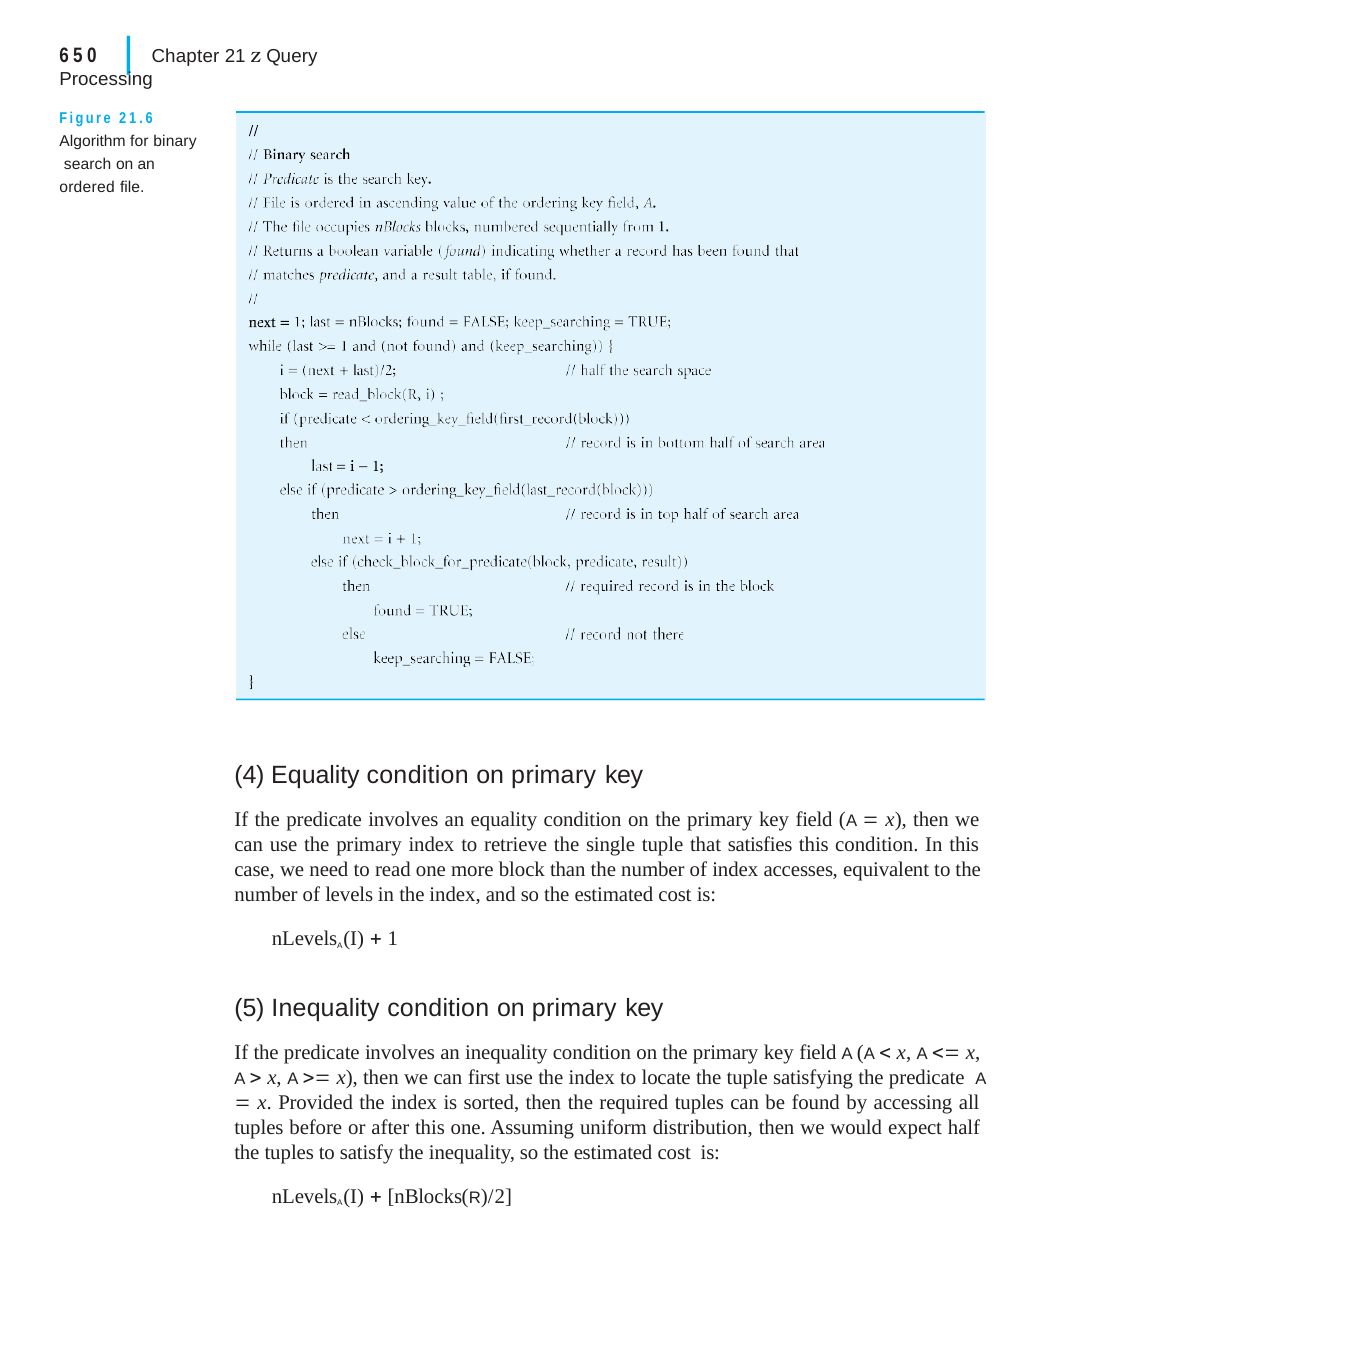

|
650	Chapter 21 z Query Processing
Figure 21.6  Algorithm for binary  search on an  ordered file.

(4) Equality condition on primary key
If the predicate involves an equality condition on the primary key field (A = x), then we  can use the primary index to retrieve the single tuple that satisfies this condition. In this  case, we need to read one more block than the number of index accesses, equivalent to the  number of levels in the index, and so the estimated cost is:
nLevelsA(I) + 1

(5) Inequality condition on primary key
If the predicate involves an inequality condition on the primary key field A (A < x, A <= x,  A > x, A >= x), then we can first use the index to locate the tuple satisfying the predicate  A = x. Provided the index is sorted, then the required tuples can be found by accessing all  tuples before or after this one. Assuming uniform distribution, then we would expect half  the tuples to satisfy the inequality, so the estimated cost is:
nLevelsA(I) + [nBlocks(R)/2]